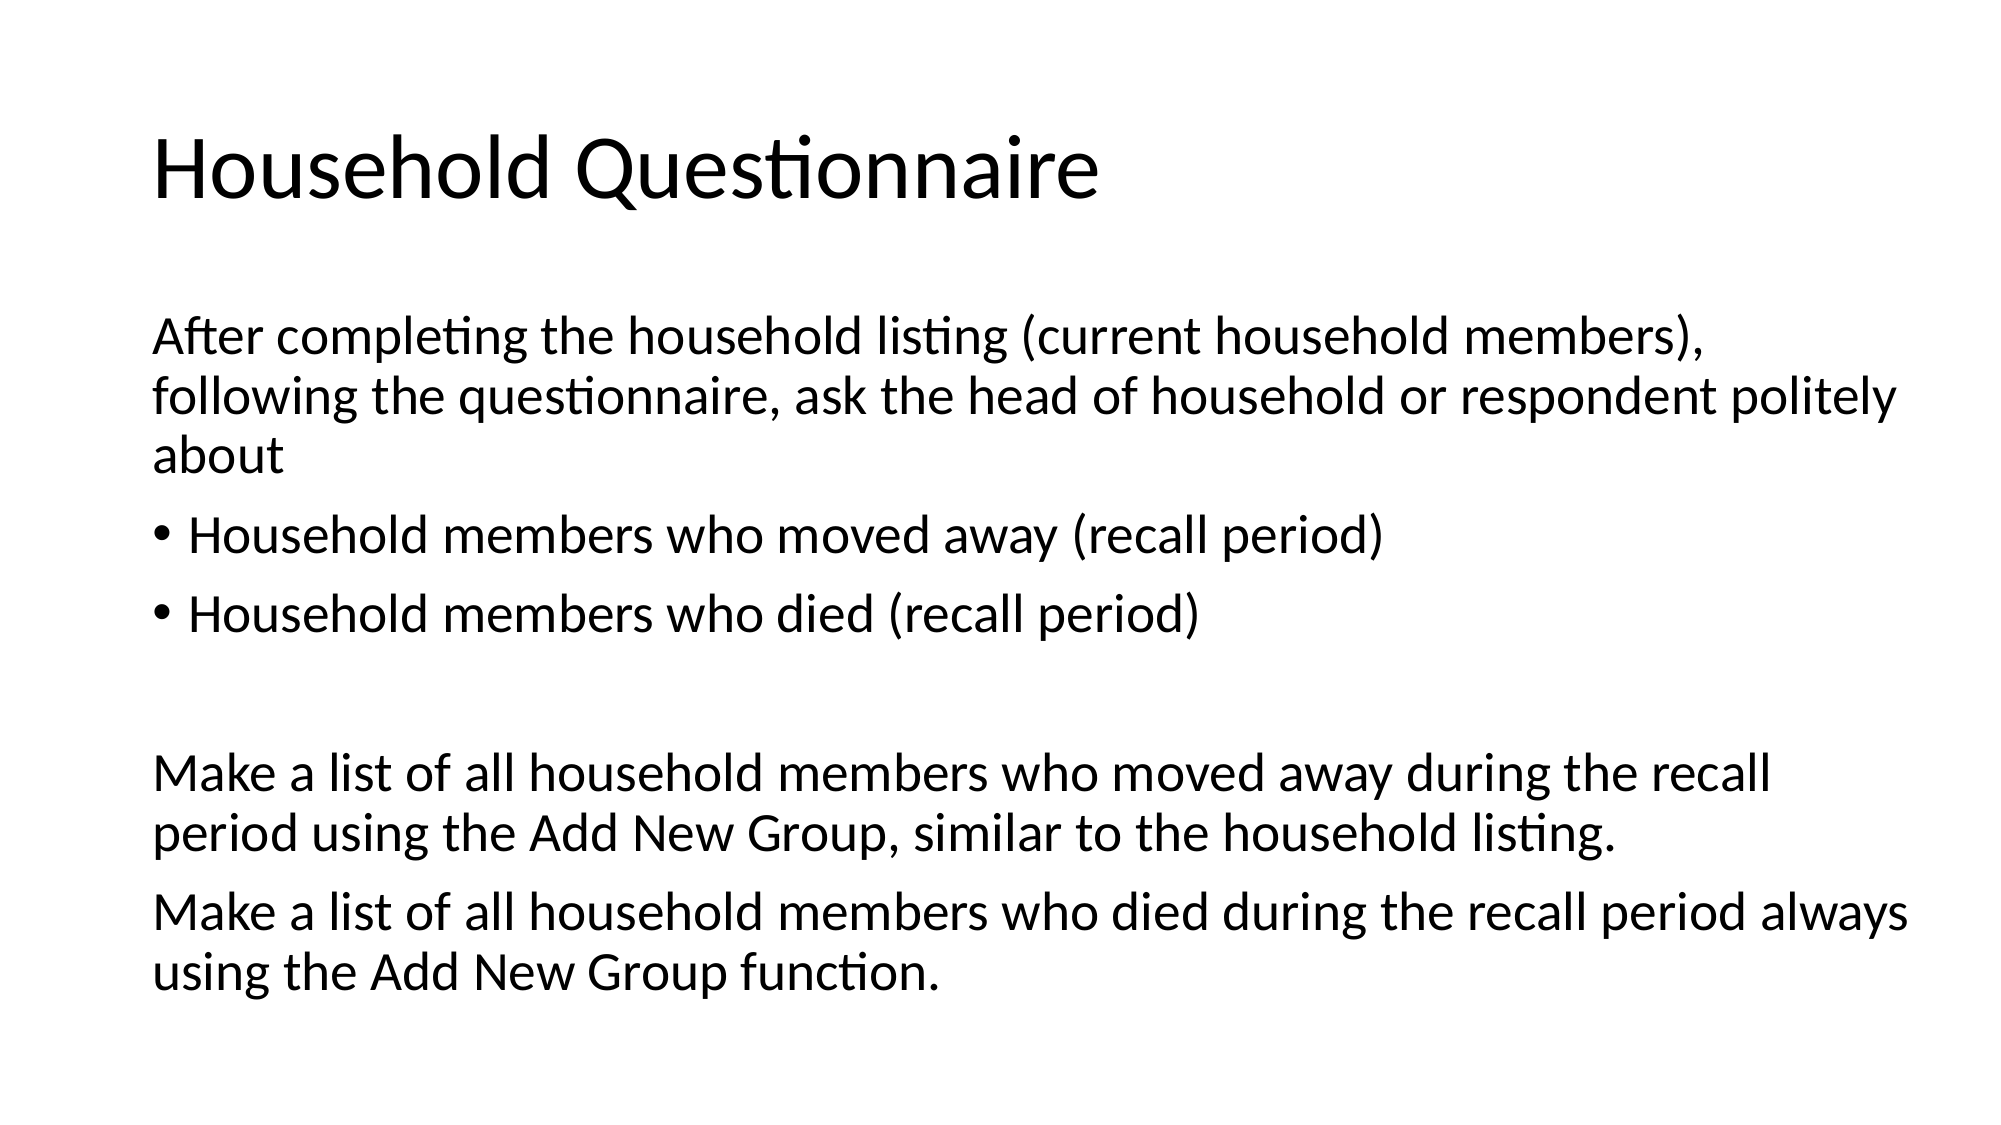

# Household Questionnaire
After completing the household listing (current household members), following the questionnaire, ask the head of household or respondent politely about
Household members who moved away (recall period)
Household members who died (recall period)

Make a list of all household members who moved away during the recall period using the Add New Group, similar to the household listing.
Make a list of all household members who died during the recall period always using the Add New Group function.